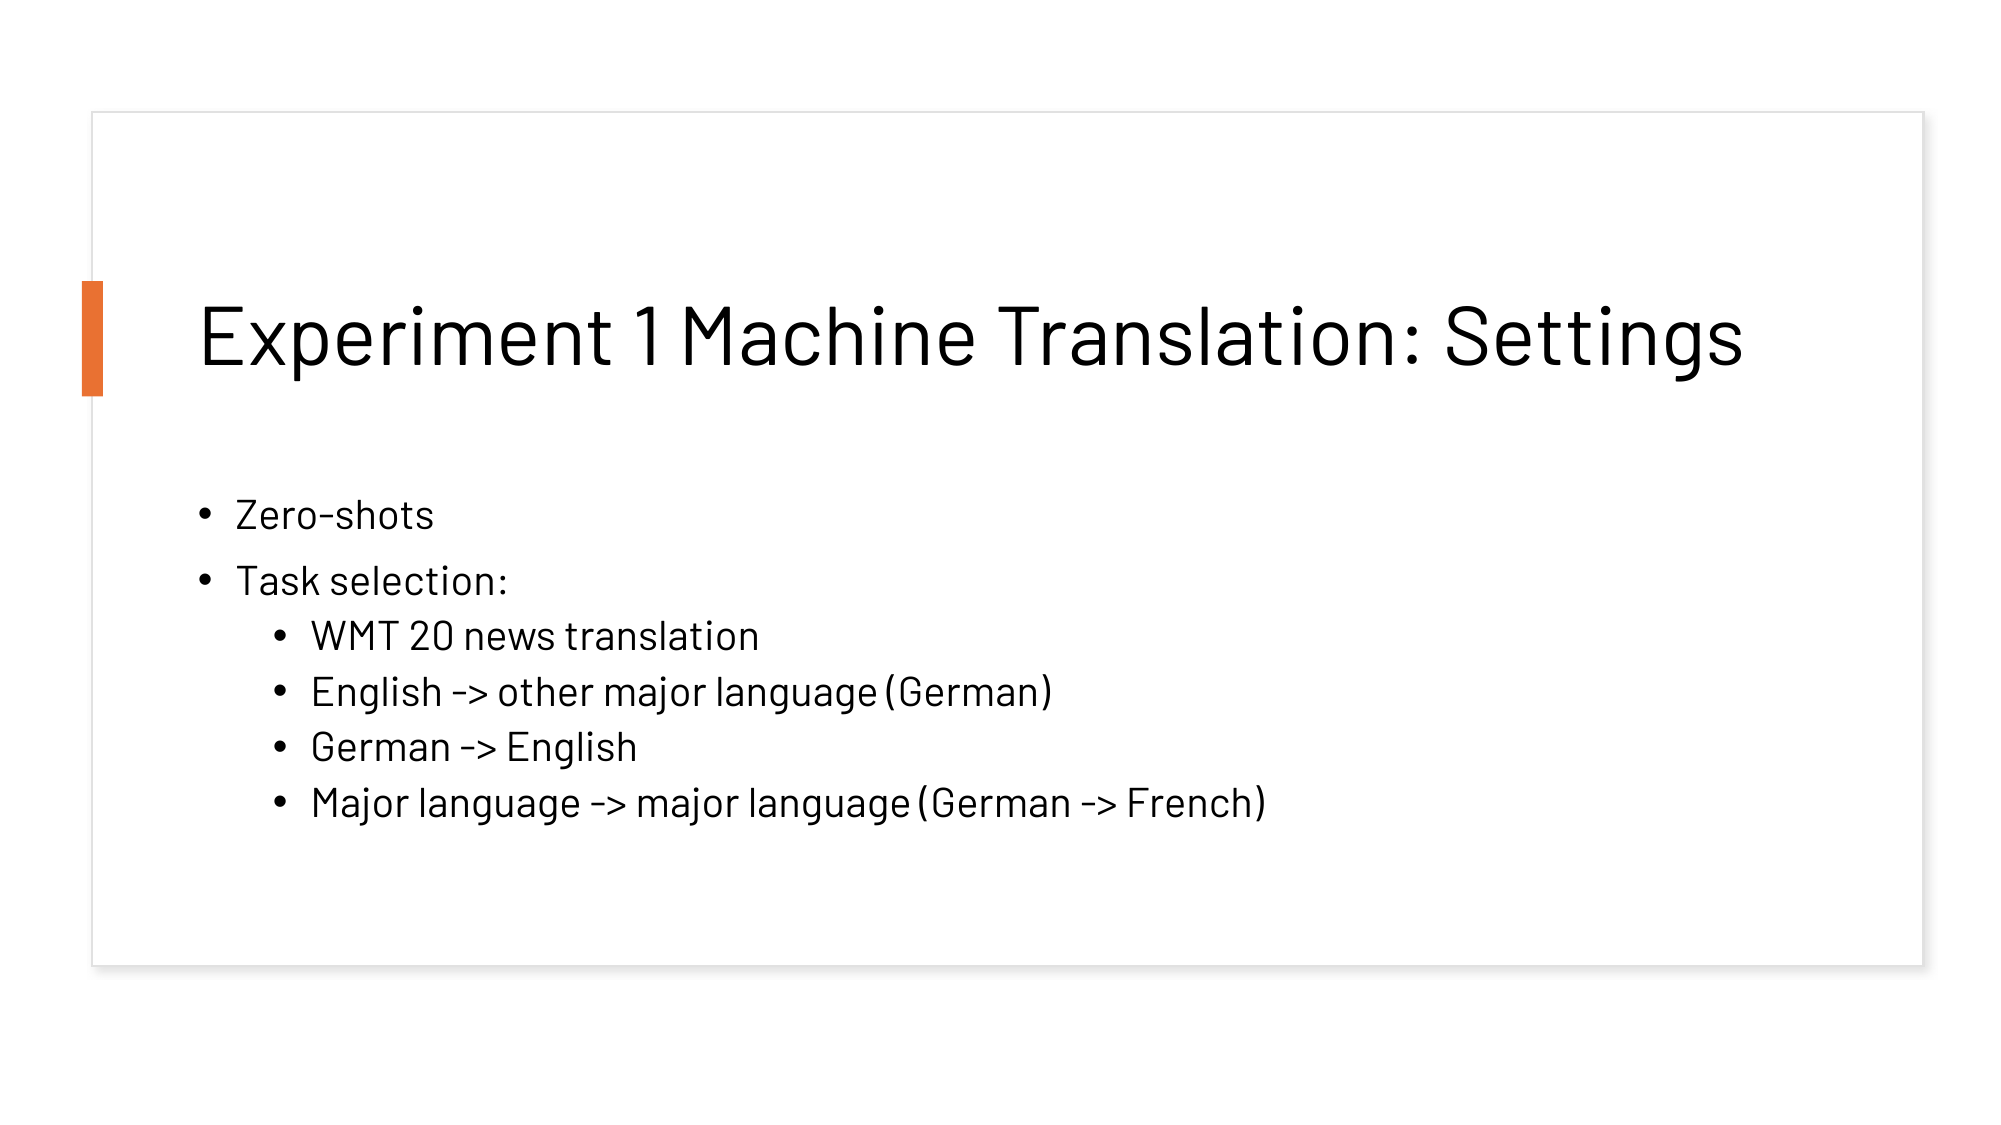

# Experiment 1 Machine Translation: Settings

Zero-shots
Task selection:
WMT 20 news translation
English -> other major language (German)
German -> English
Major language -> major language (German -> French)